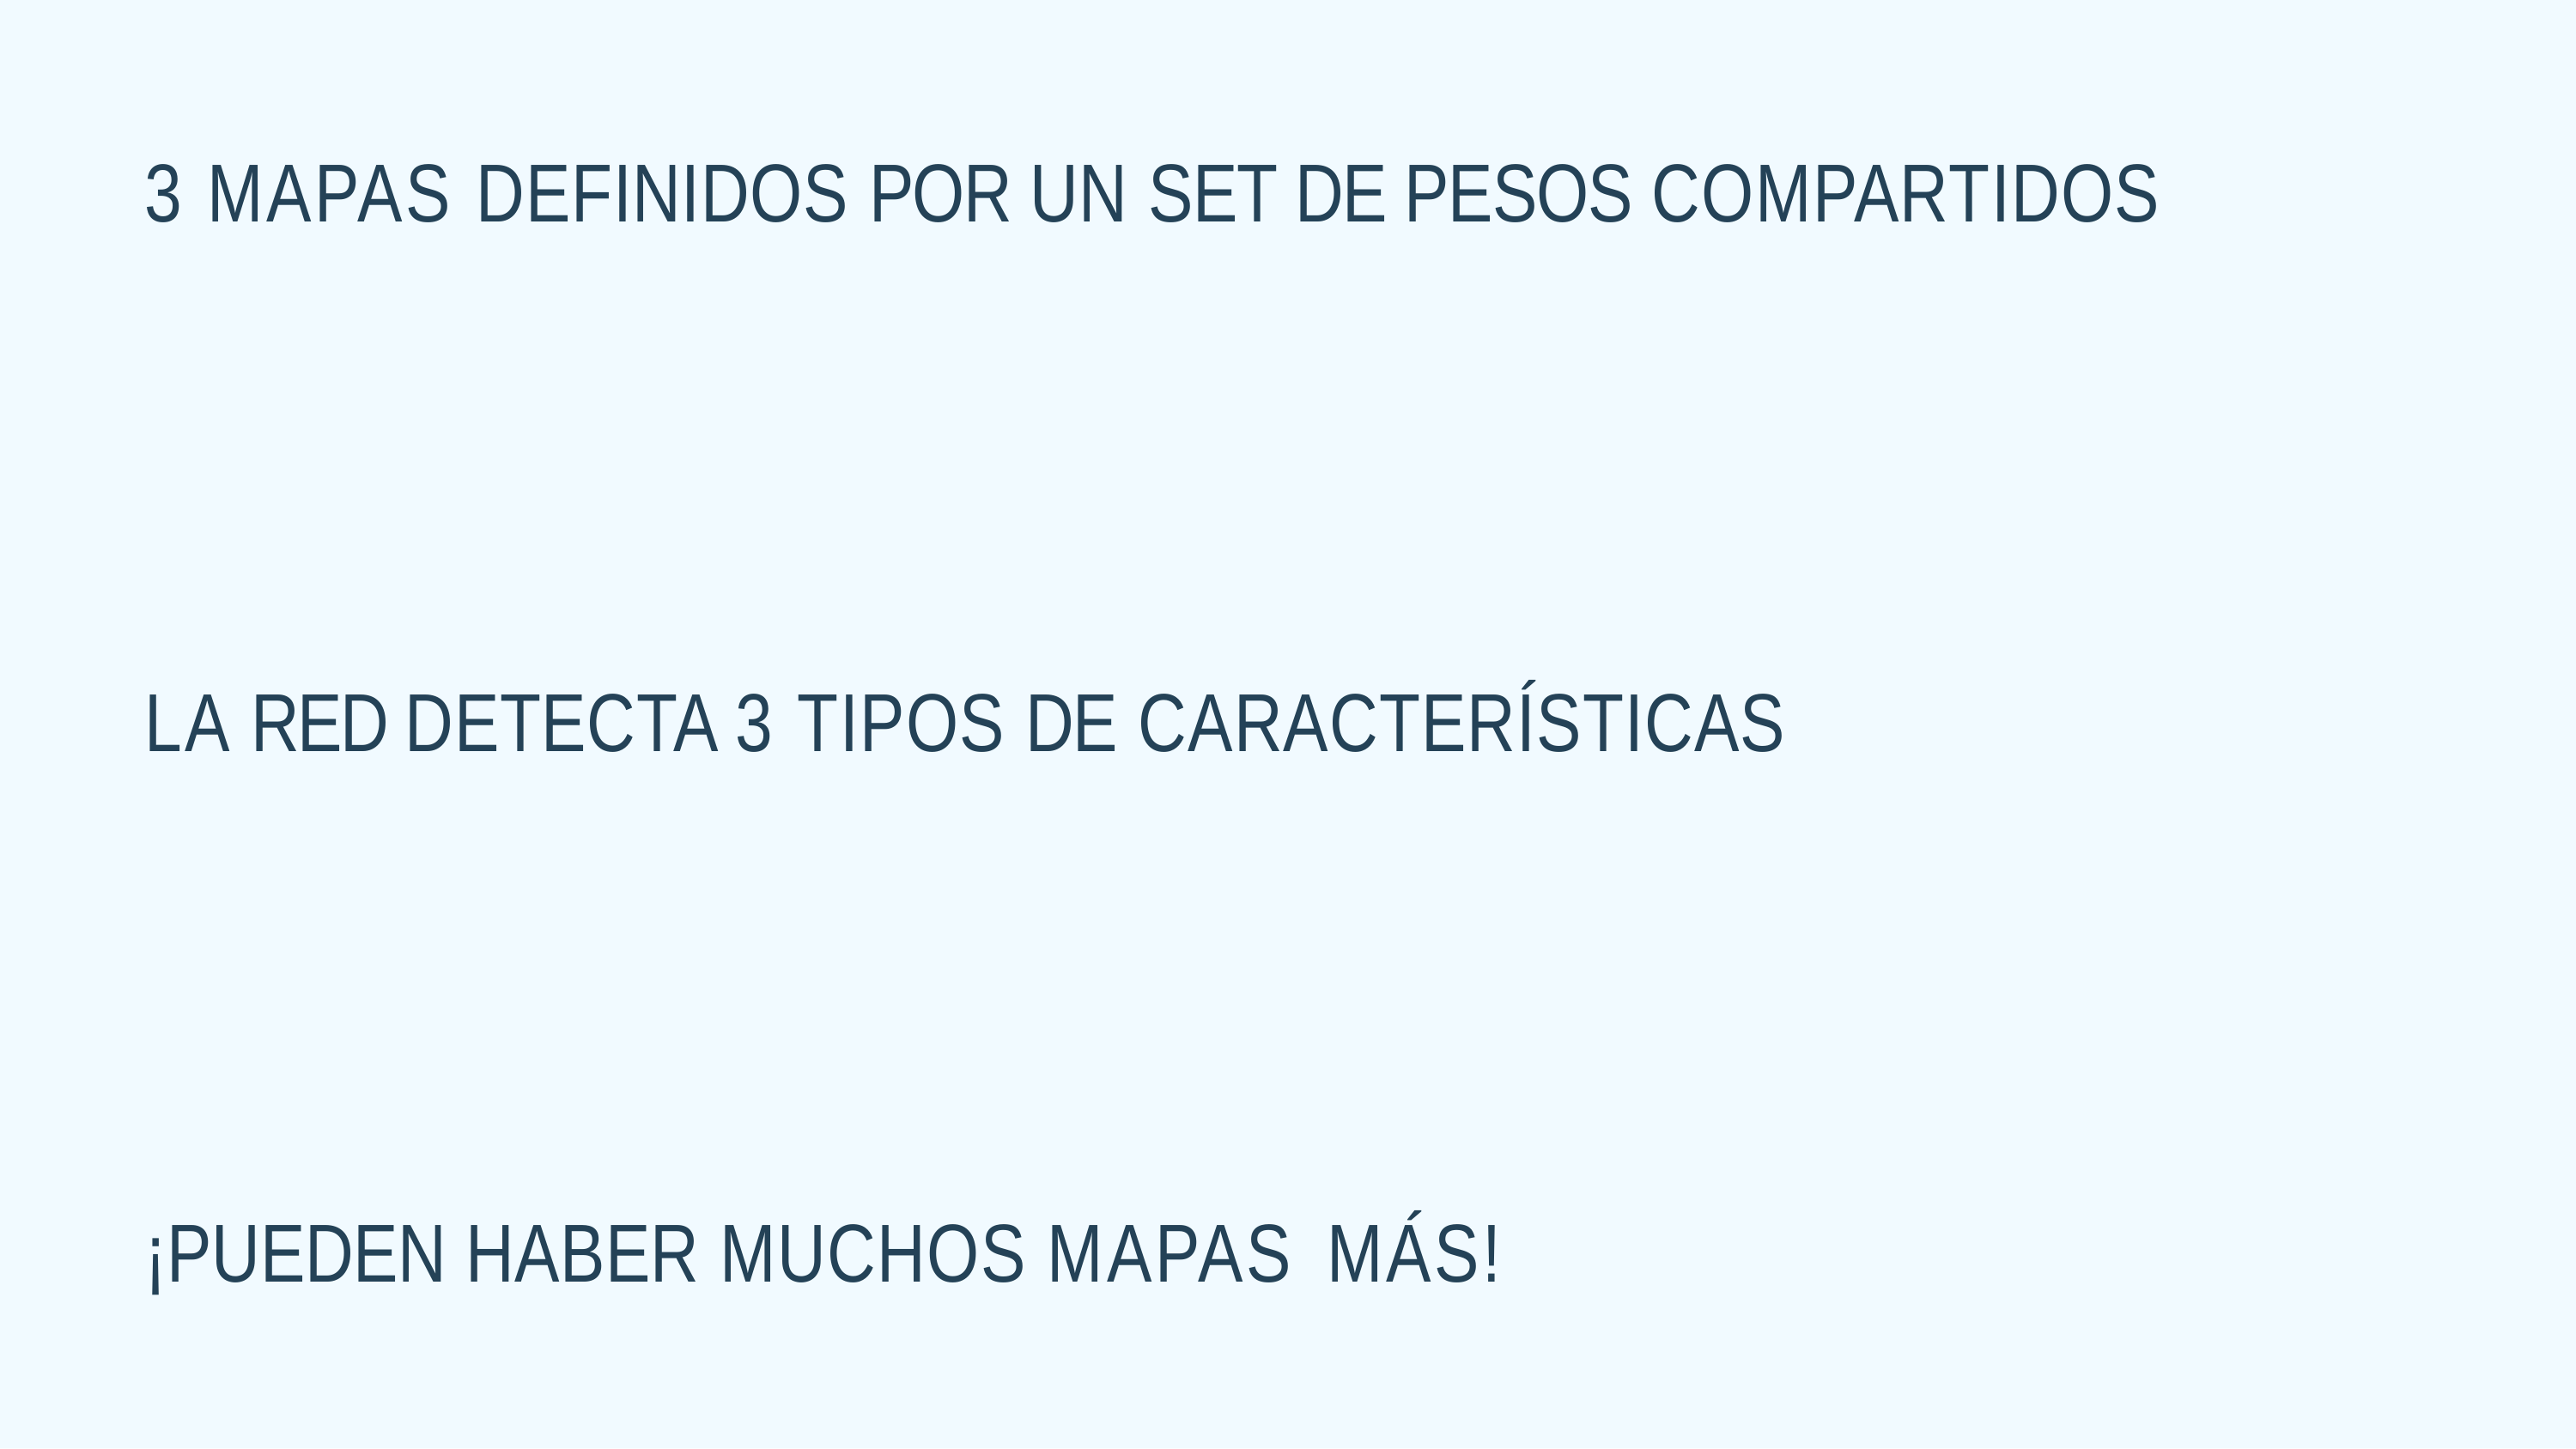

3 MAPAS DEFINIDOS POR UN SET DE PESOS COMPARTIDOS
LA RED DETECTA 3 TIPOS DE CARACTERÍSTICAS
¡PUEDEN HABER MUCHOS MAPAS MÁS!